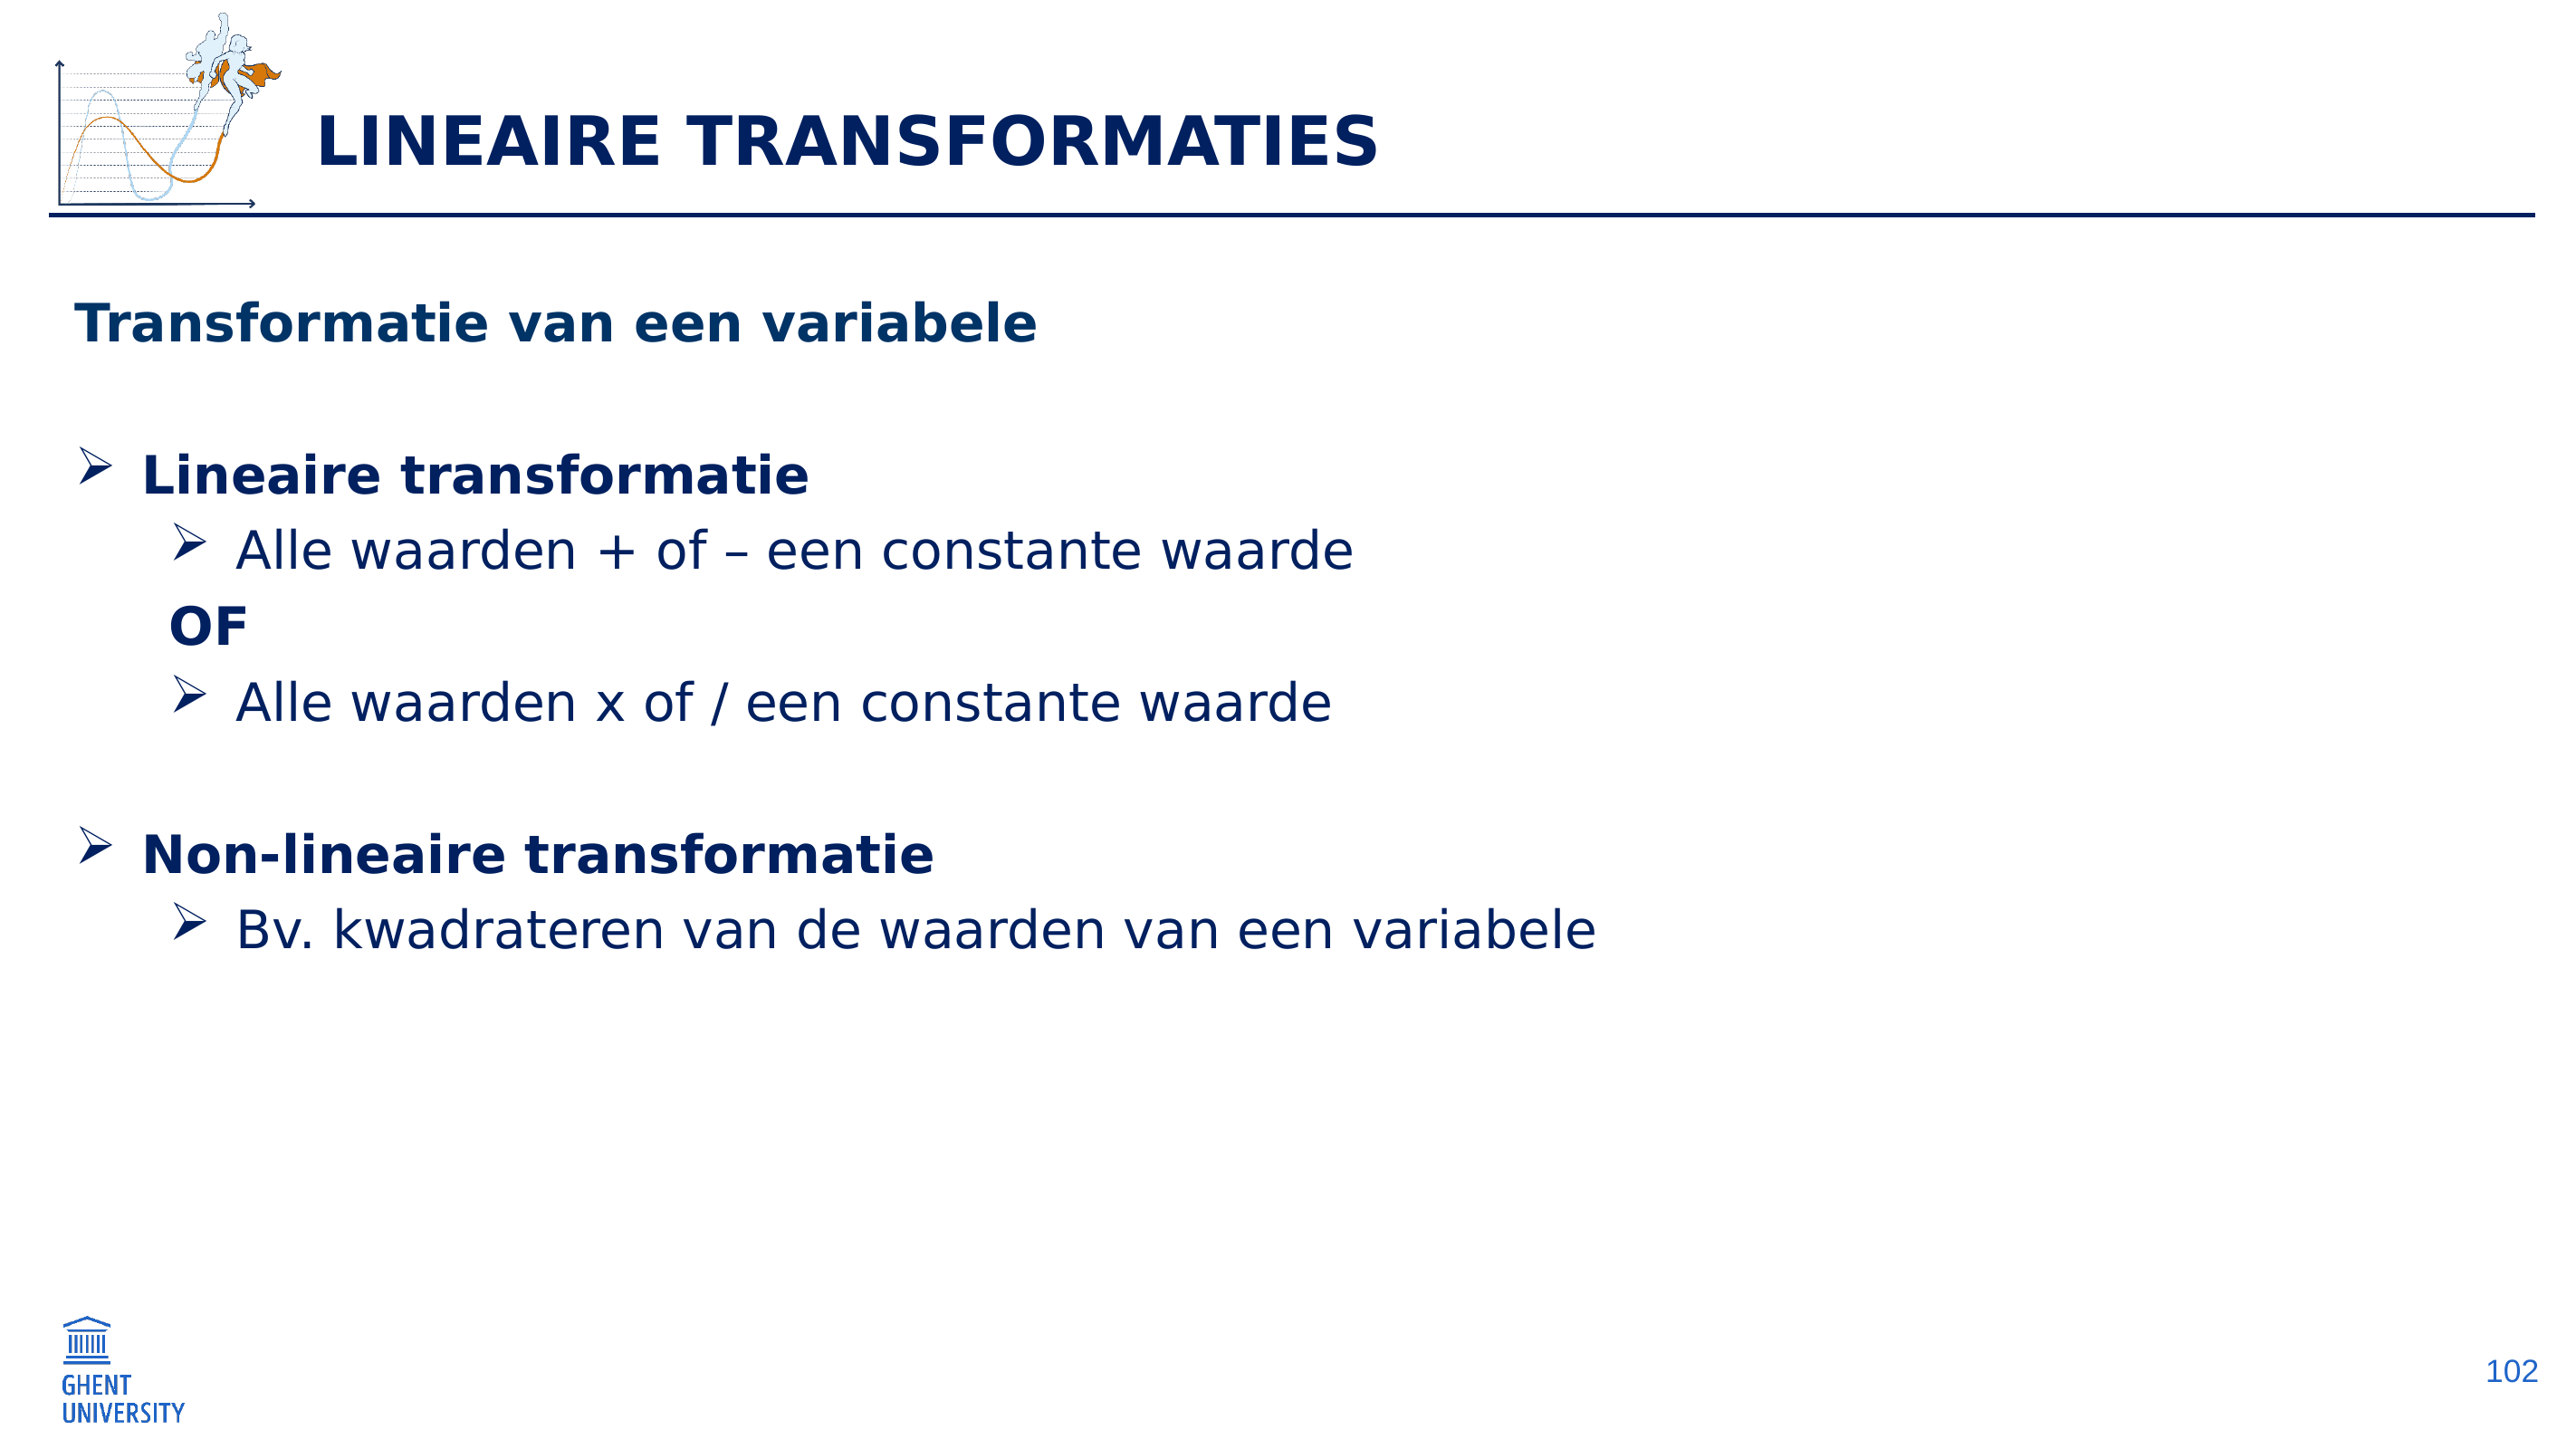

# Lineaire transformaties
Transformatie van een variabele

Lineaire transformatie
Alle waarden + of – een constante waarde
OF
Alle waarden x of / een constante waarde

Non-lineaire transformatie
Bv. kwadrateren van de waarden van een variabele
102